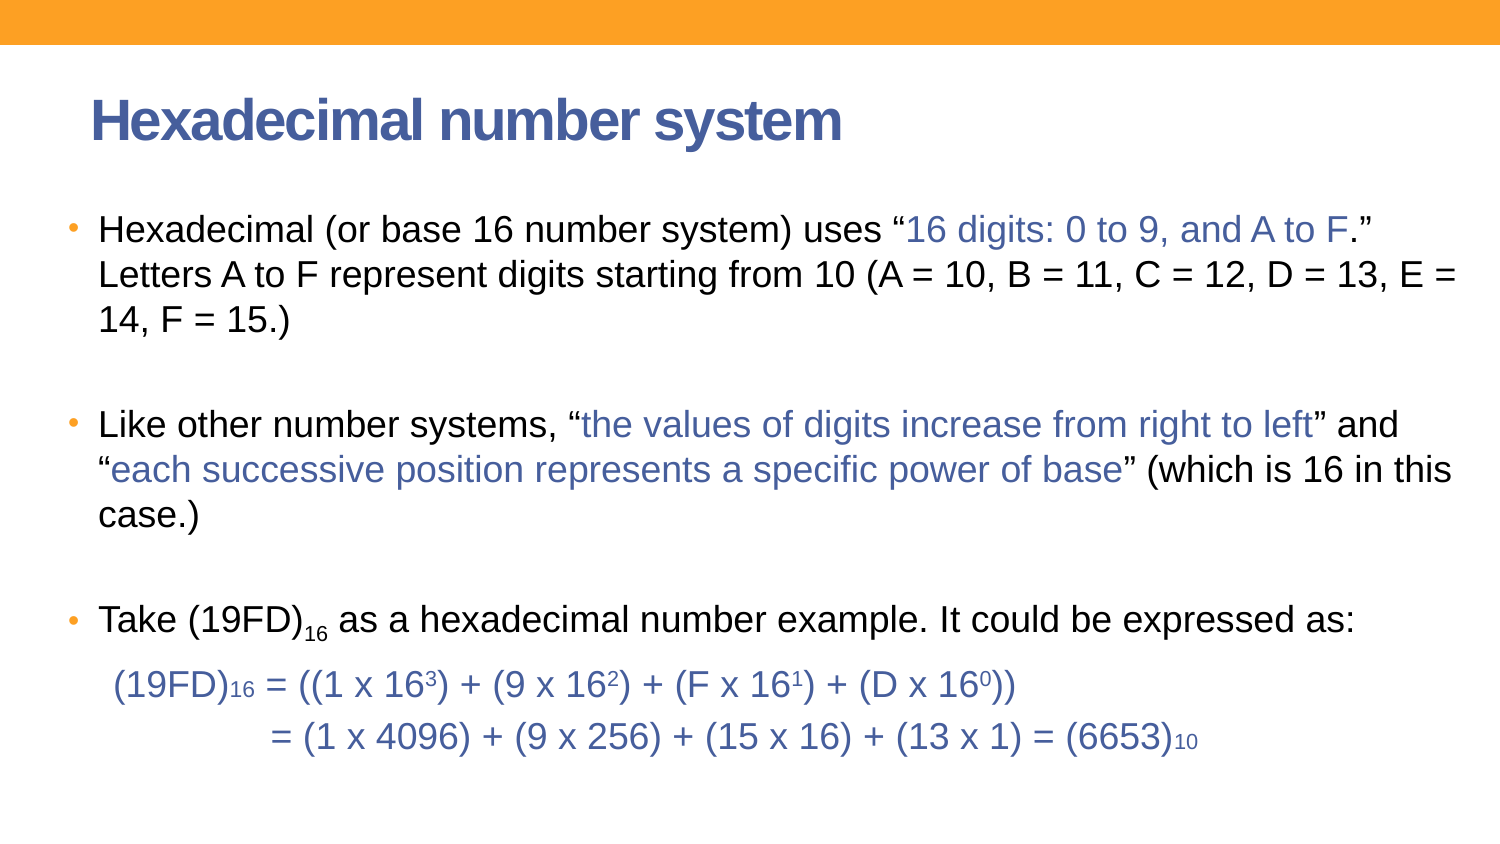

# Hexadecimal number system
Hexadecimal (or base 16 number system) uses “16 digits: 0 to 9, and A to F.” Letters A to F represent digits starting from 10 (A = 10, B = 11, C = 12, D = 13, E = 14, F = 15.)

Like other number systems, “the values of digits increase from right to left” and “each successive position represents a specific power of base” (which is 16 in this case.)

Take (19FD)16 as a hexadecimal number example. It could be expressed as:
(19FD)16 = ((1 x 163) + (9 x 162) + (F x 161) + (D x 160))
               = (1 x 4096) + (9 x 256) + (15 x 16) + (13 x 1) = (6653)10